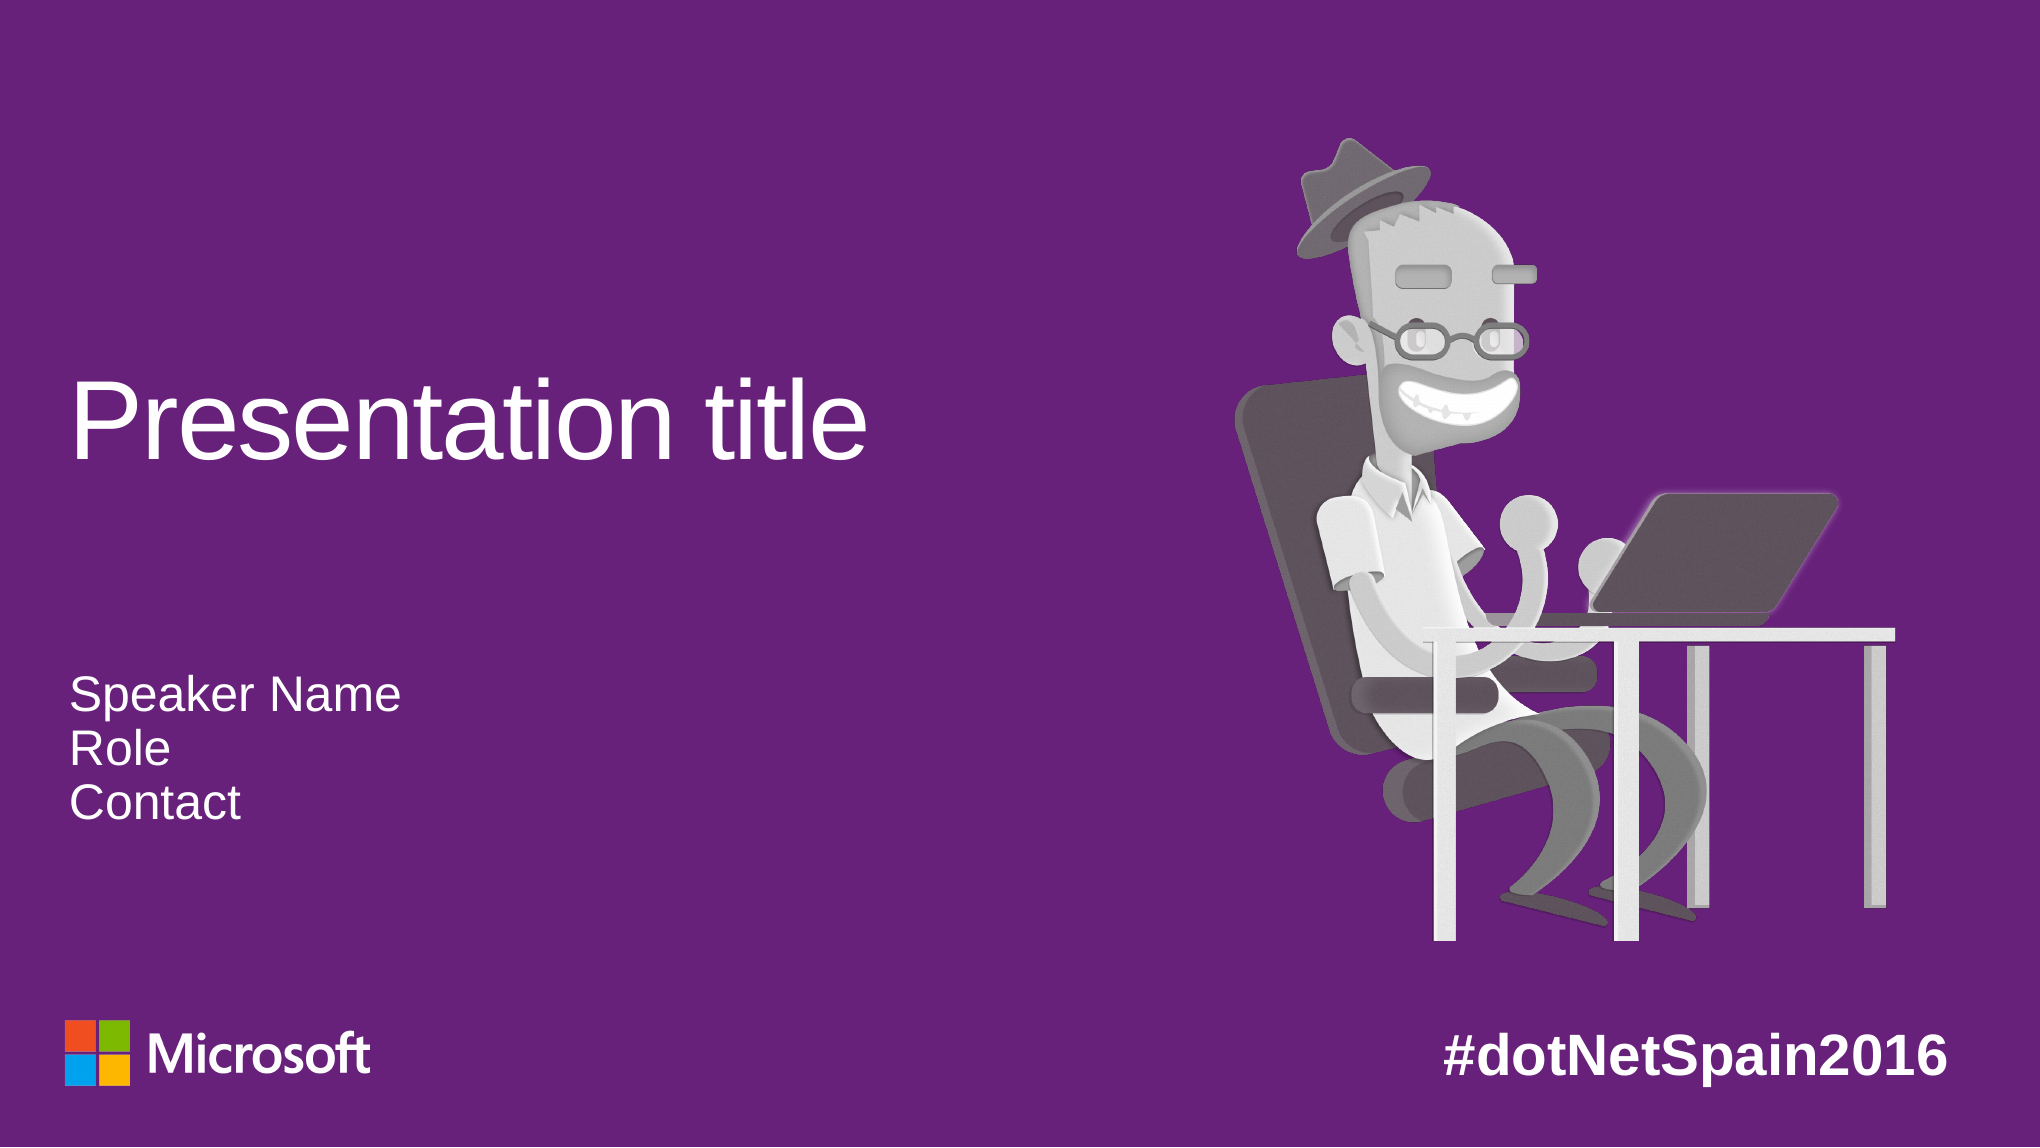

# Presentation title
Speaker Name
Role
Contact